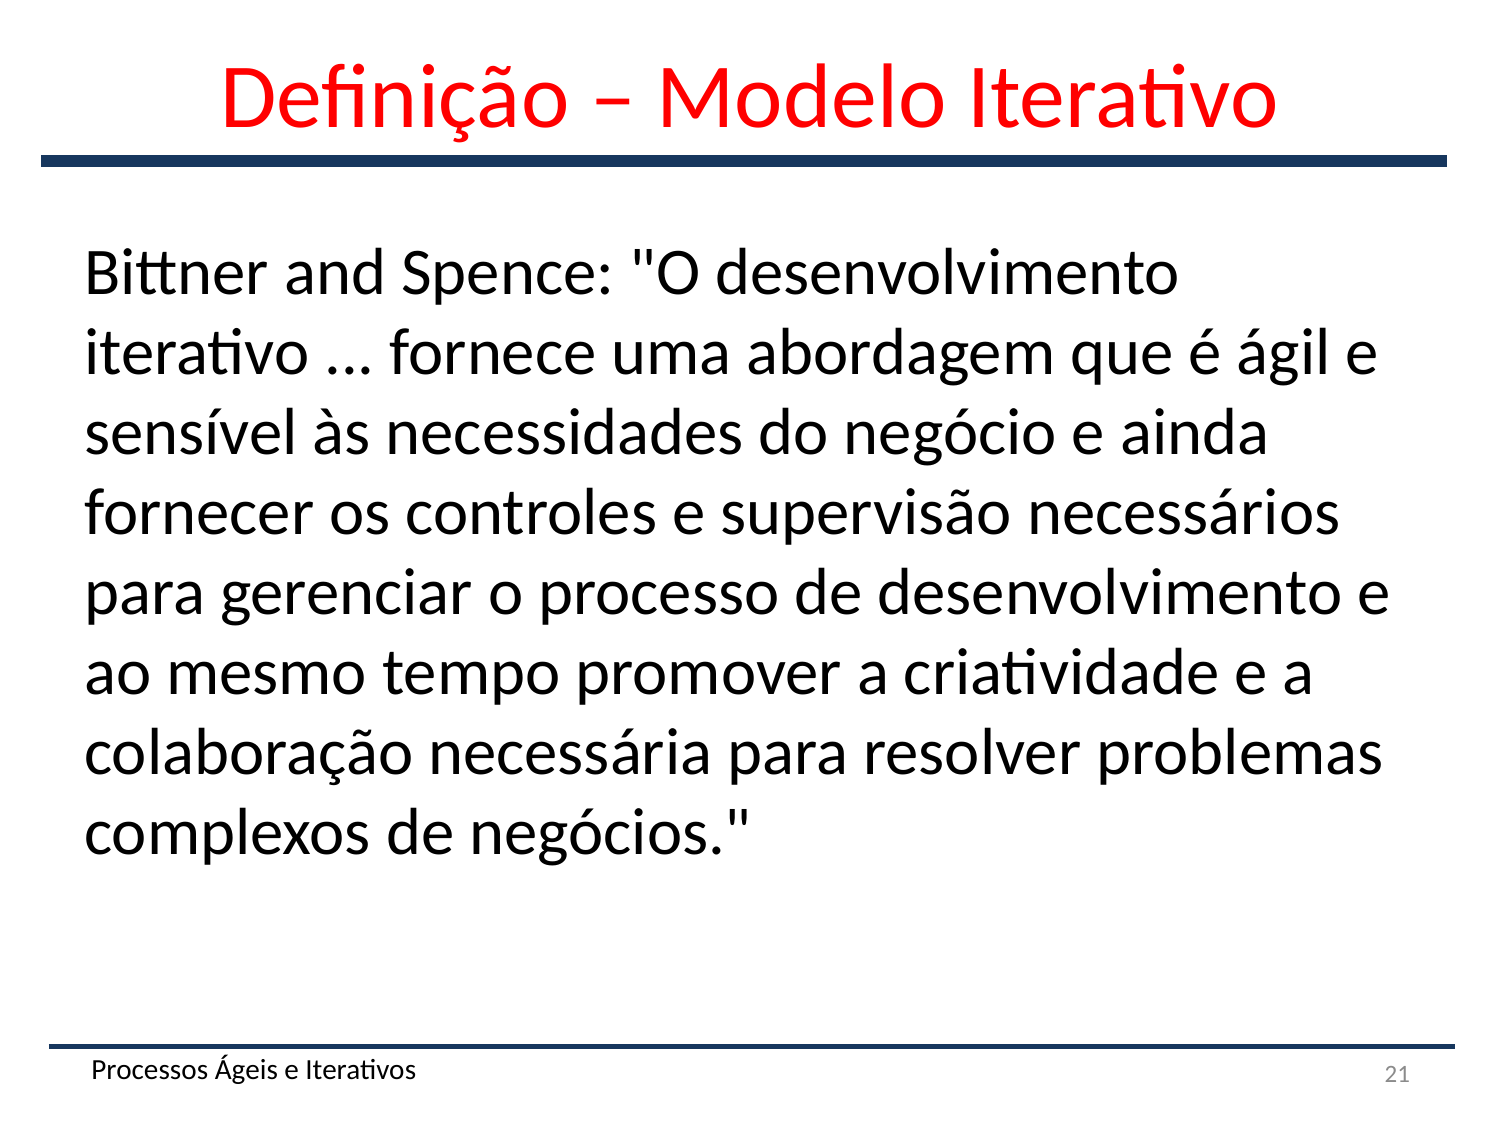

# Definição – Modelo Iterativo
Bittner and Spence: "O desenvolvimento iterativo ... fornece uma abordagem que é ágil e sensível às necessidades do negócio e ainda fornecer os controles e supervisão necessários para gerenciar o processo de desenvolvimento e ao mesmo tempo promover a criatividade e a colaboração necessária para resolver problemas complexos de negócios."
Processos Ágeis e Iterativos
21